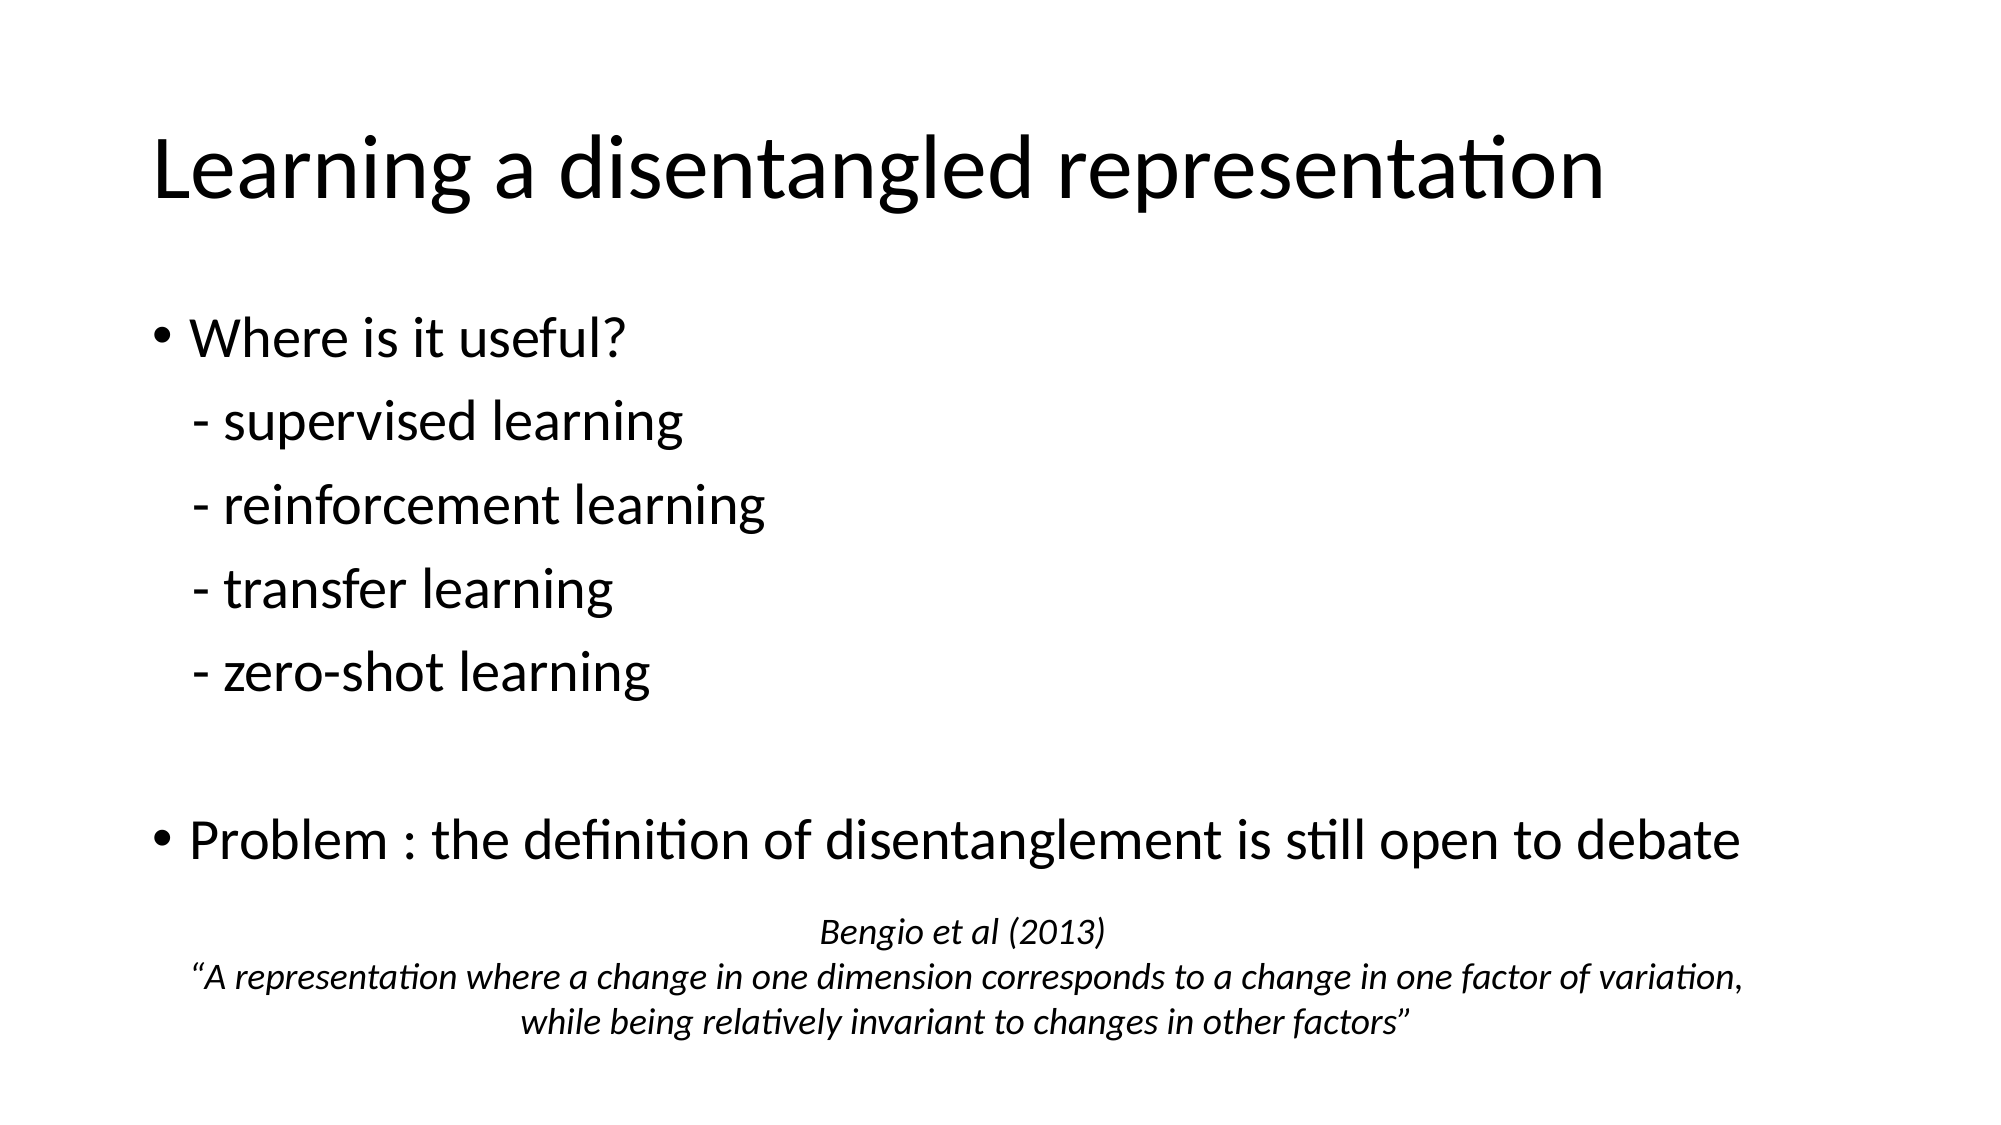

# Learning a disentangled representation
Where is it useful?
   - supervised learning
   - reinforcement learning
   - transfer learning
   - zero-shot learning

Problem : the definition of disentanglement is still open to debate
Bengio et al (2013)
“A representation where a change in one dimension corresponds to a change in one factor of variation, while being relatively invariant to changes in other factors”